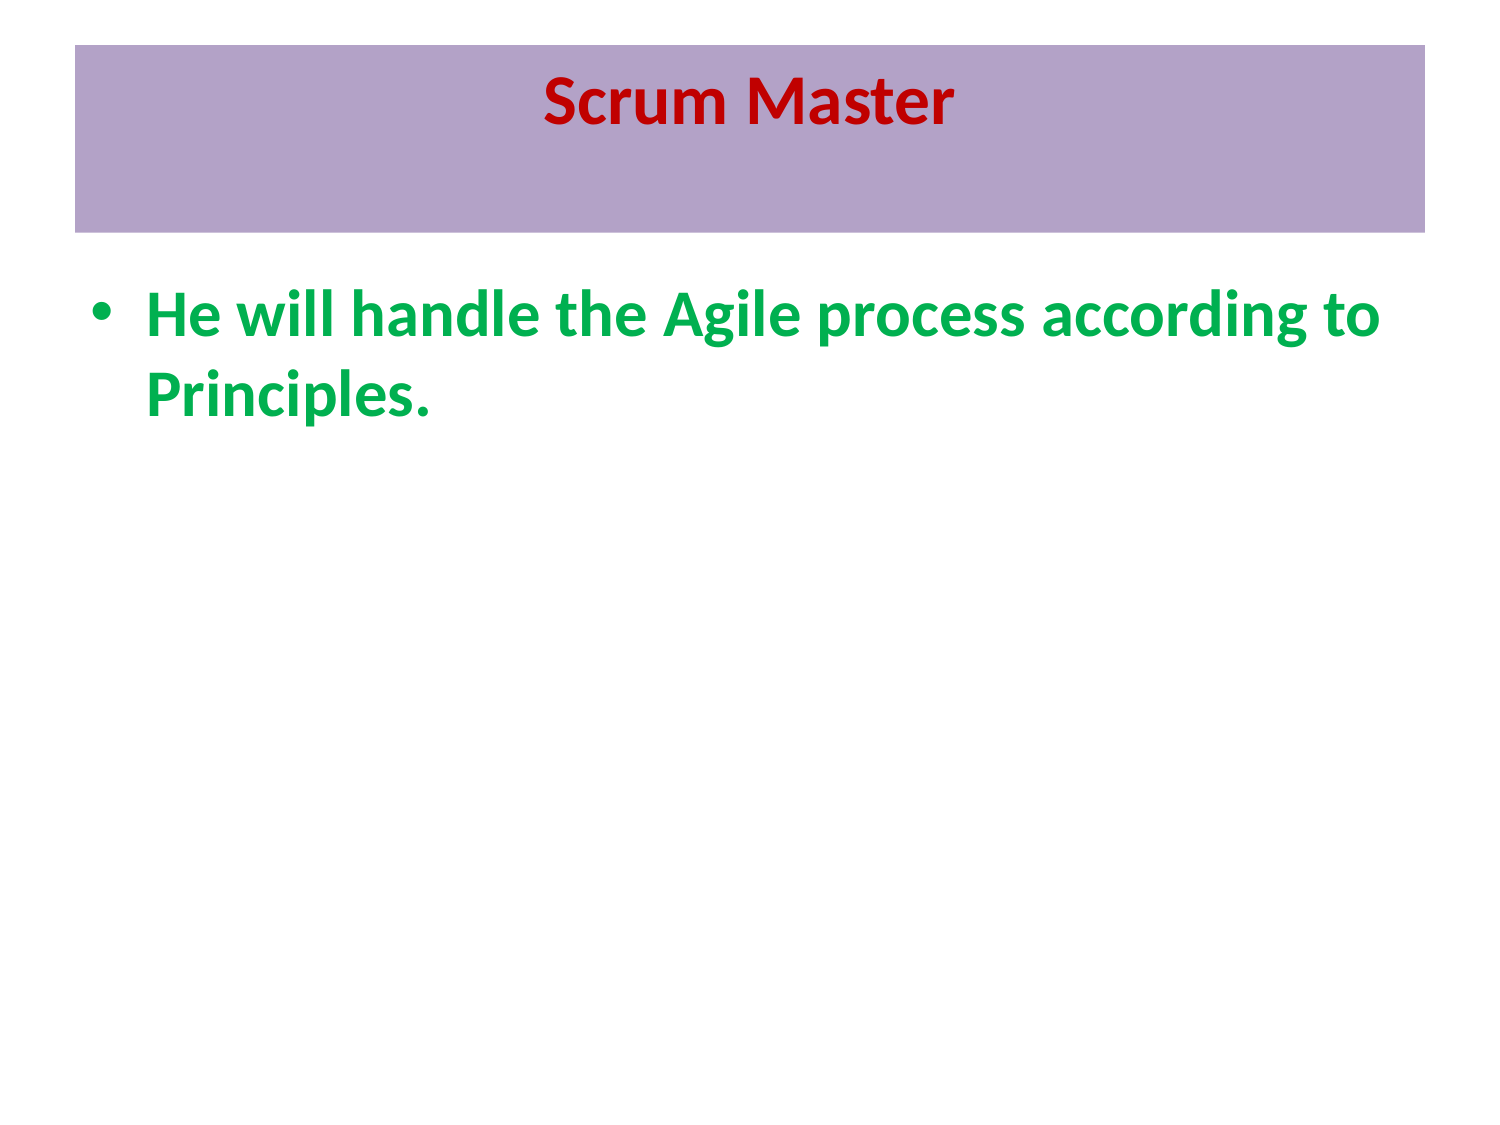

# Scrum Master
He will handle the Agile process according to Principles.